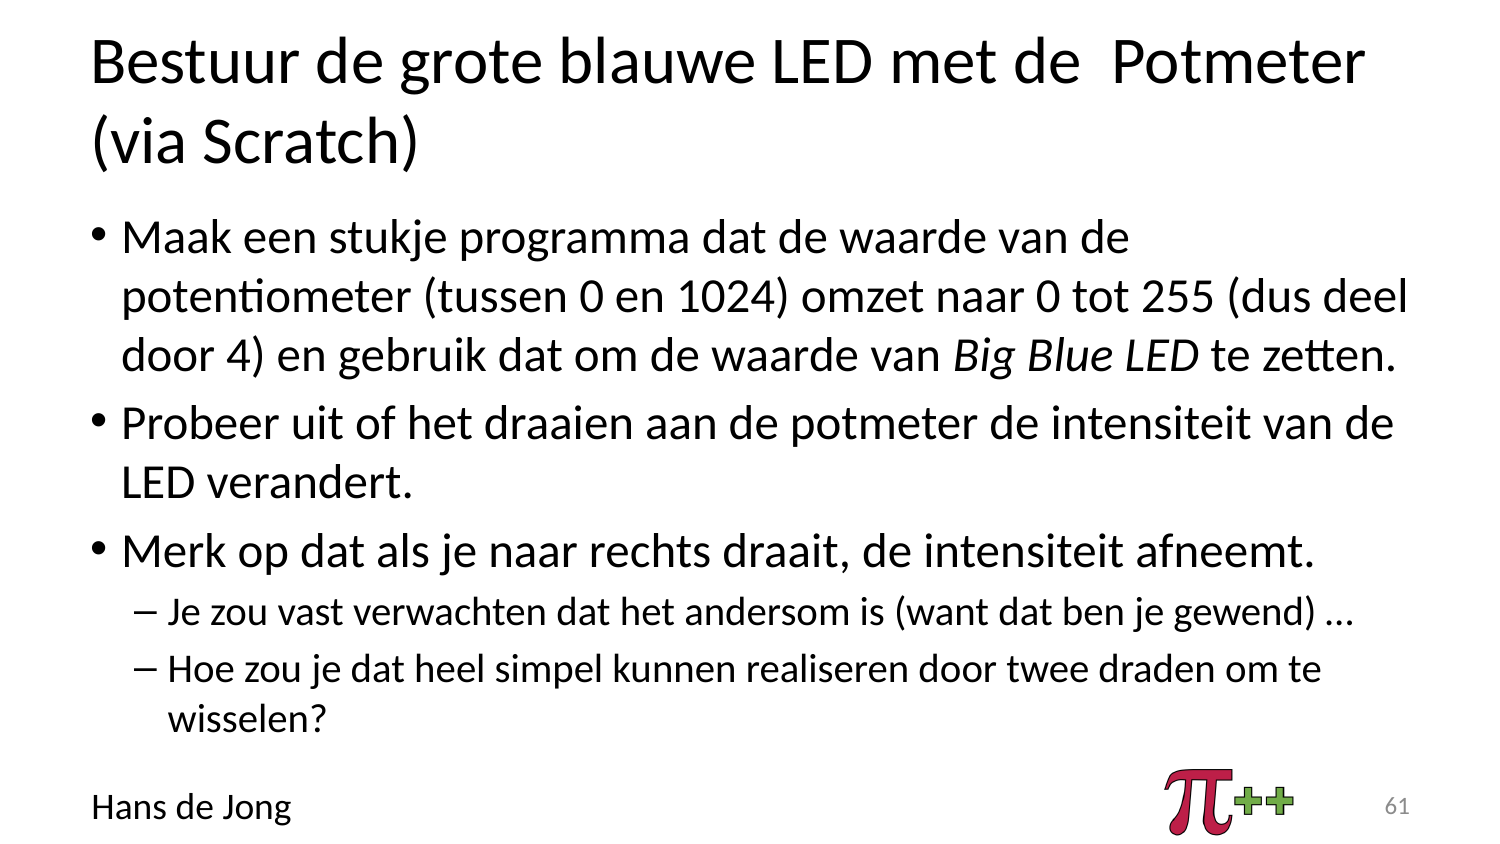

# Bestuur de grote blauwe LED met de  Potmeter (via Scratch)
Maak een stukje programma dat de waarde van de potentiometer (tussen 0 en 1024) omzet naar 0 tot 255 (dus deel door 4) en gebruik dat om de waarde van Big Blue LED te zetten.
Probeer uit of het draaien aan de potmeter de intensiteit van de LED verandert.
Merk op dat als je naar rechts draait, de intensiteit afneemt.
Je zou vast verwachten dat het andersom is (want dat ben je gewend) …
Hoe zou je dat heel simpel kunnen realiseren door twee draden om te wisselen?
61